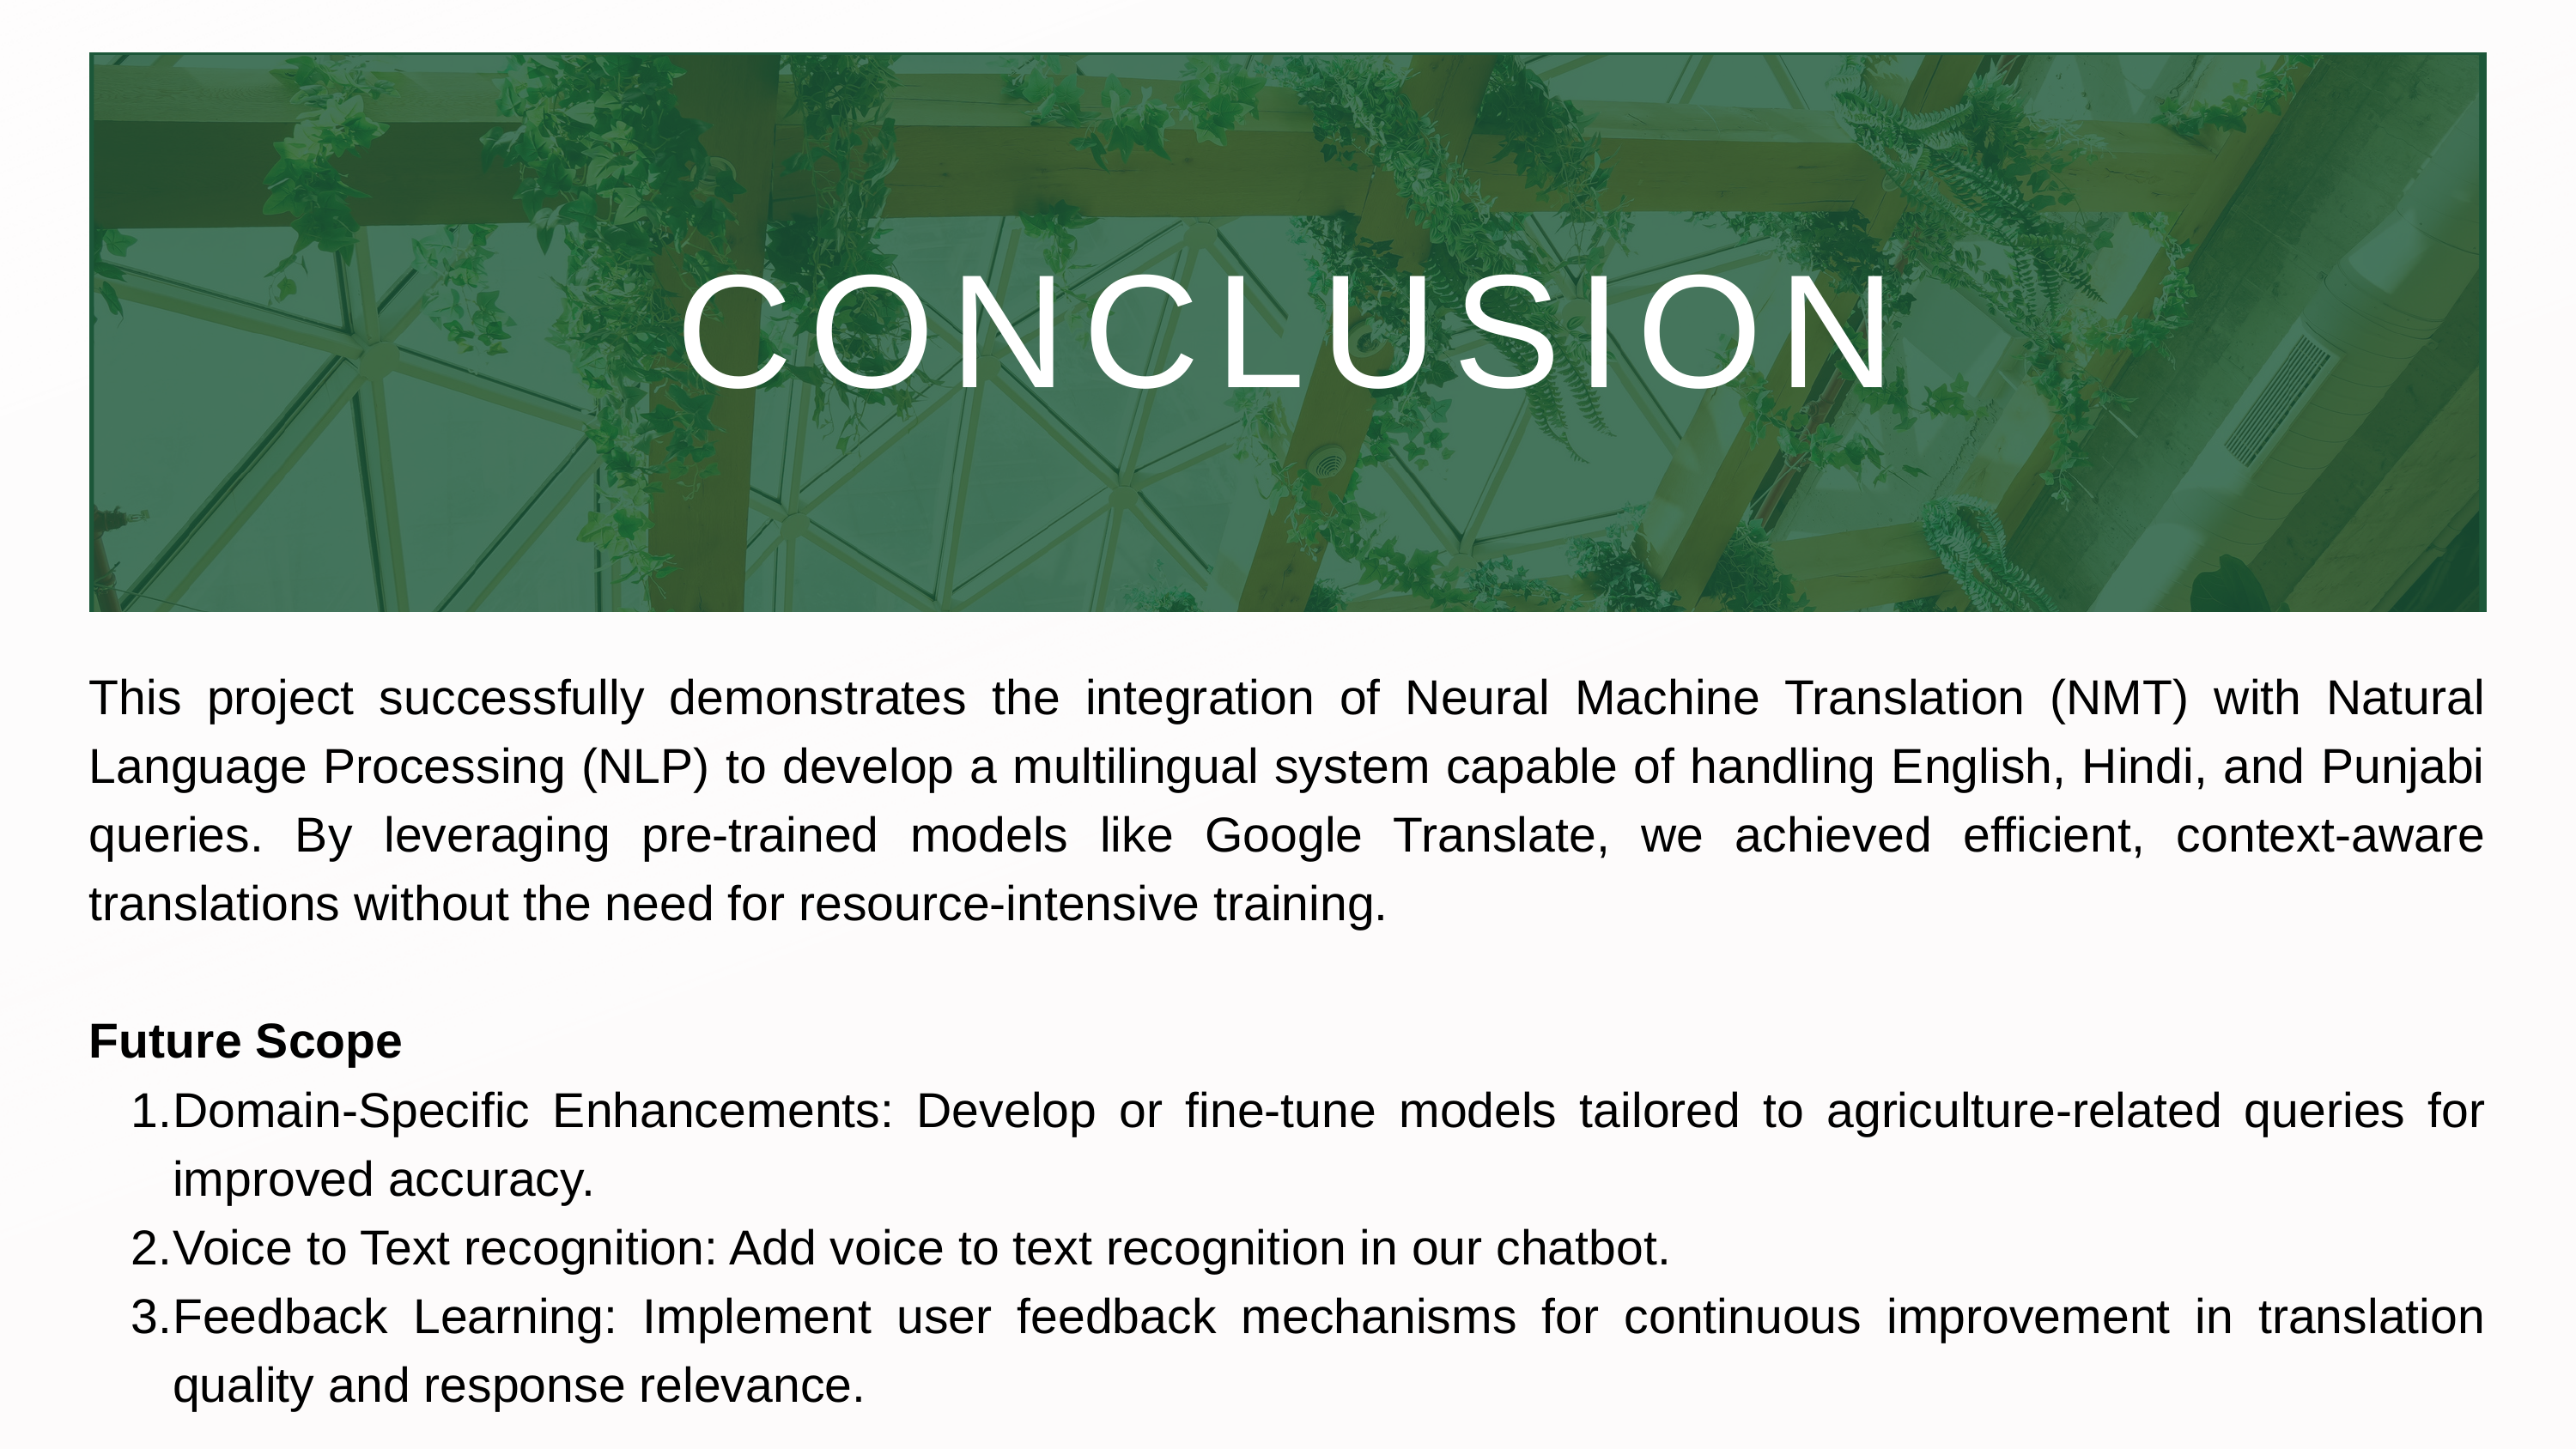

CONCLUSION
This project successfully demonstrates the integration of Neural Machine Translation (NMT) with Natural Language Processing (NLP) to develop a multilingual system capable of handling English, Hindi, and Punjabi queries. By leveraging pre-trained models like Google Translate, we achieved efficient, context-aware translations without the need for resource-intensive training.

Future Scope
Domain-Specific Enhancements: Develop or fine-tune models tailored to agriculture-related queries for improved accuracy.
Voice to Text recognition: Add voice to text recognition in our chatbot.
Feedback Learning: Implement user feedback mechanisms for continuous improvement in translation quality and response relevance.